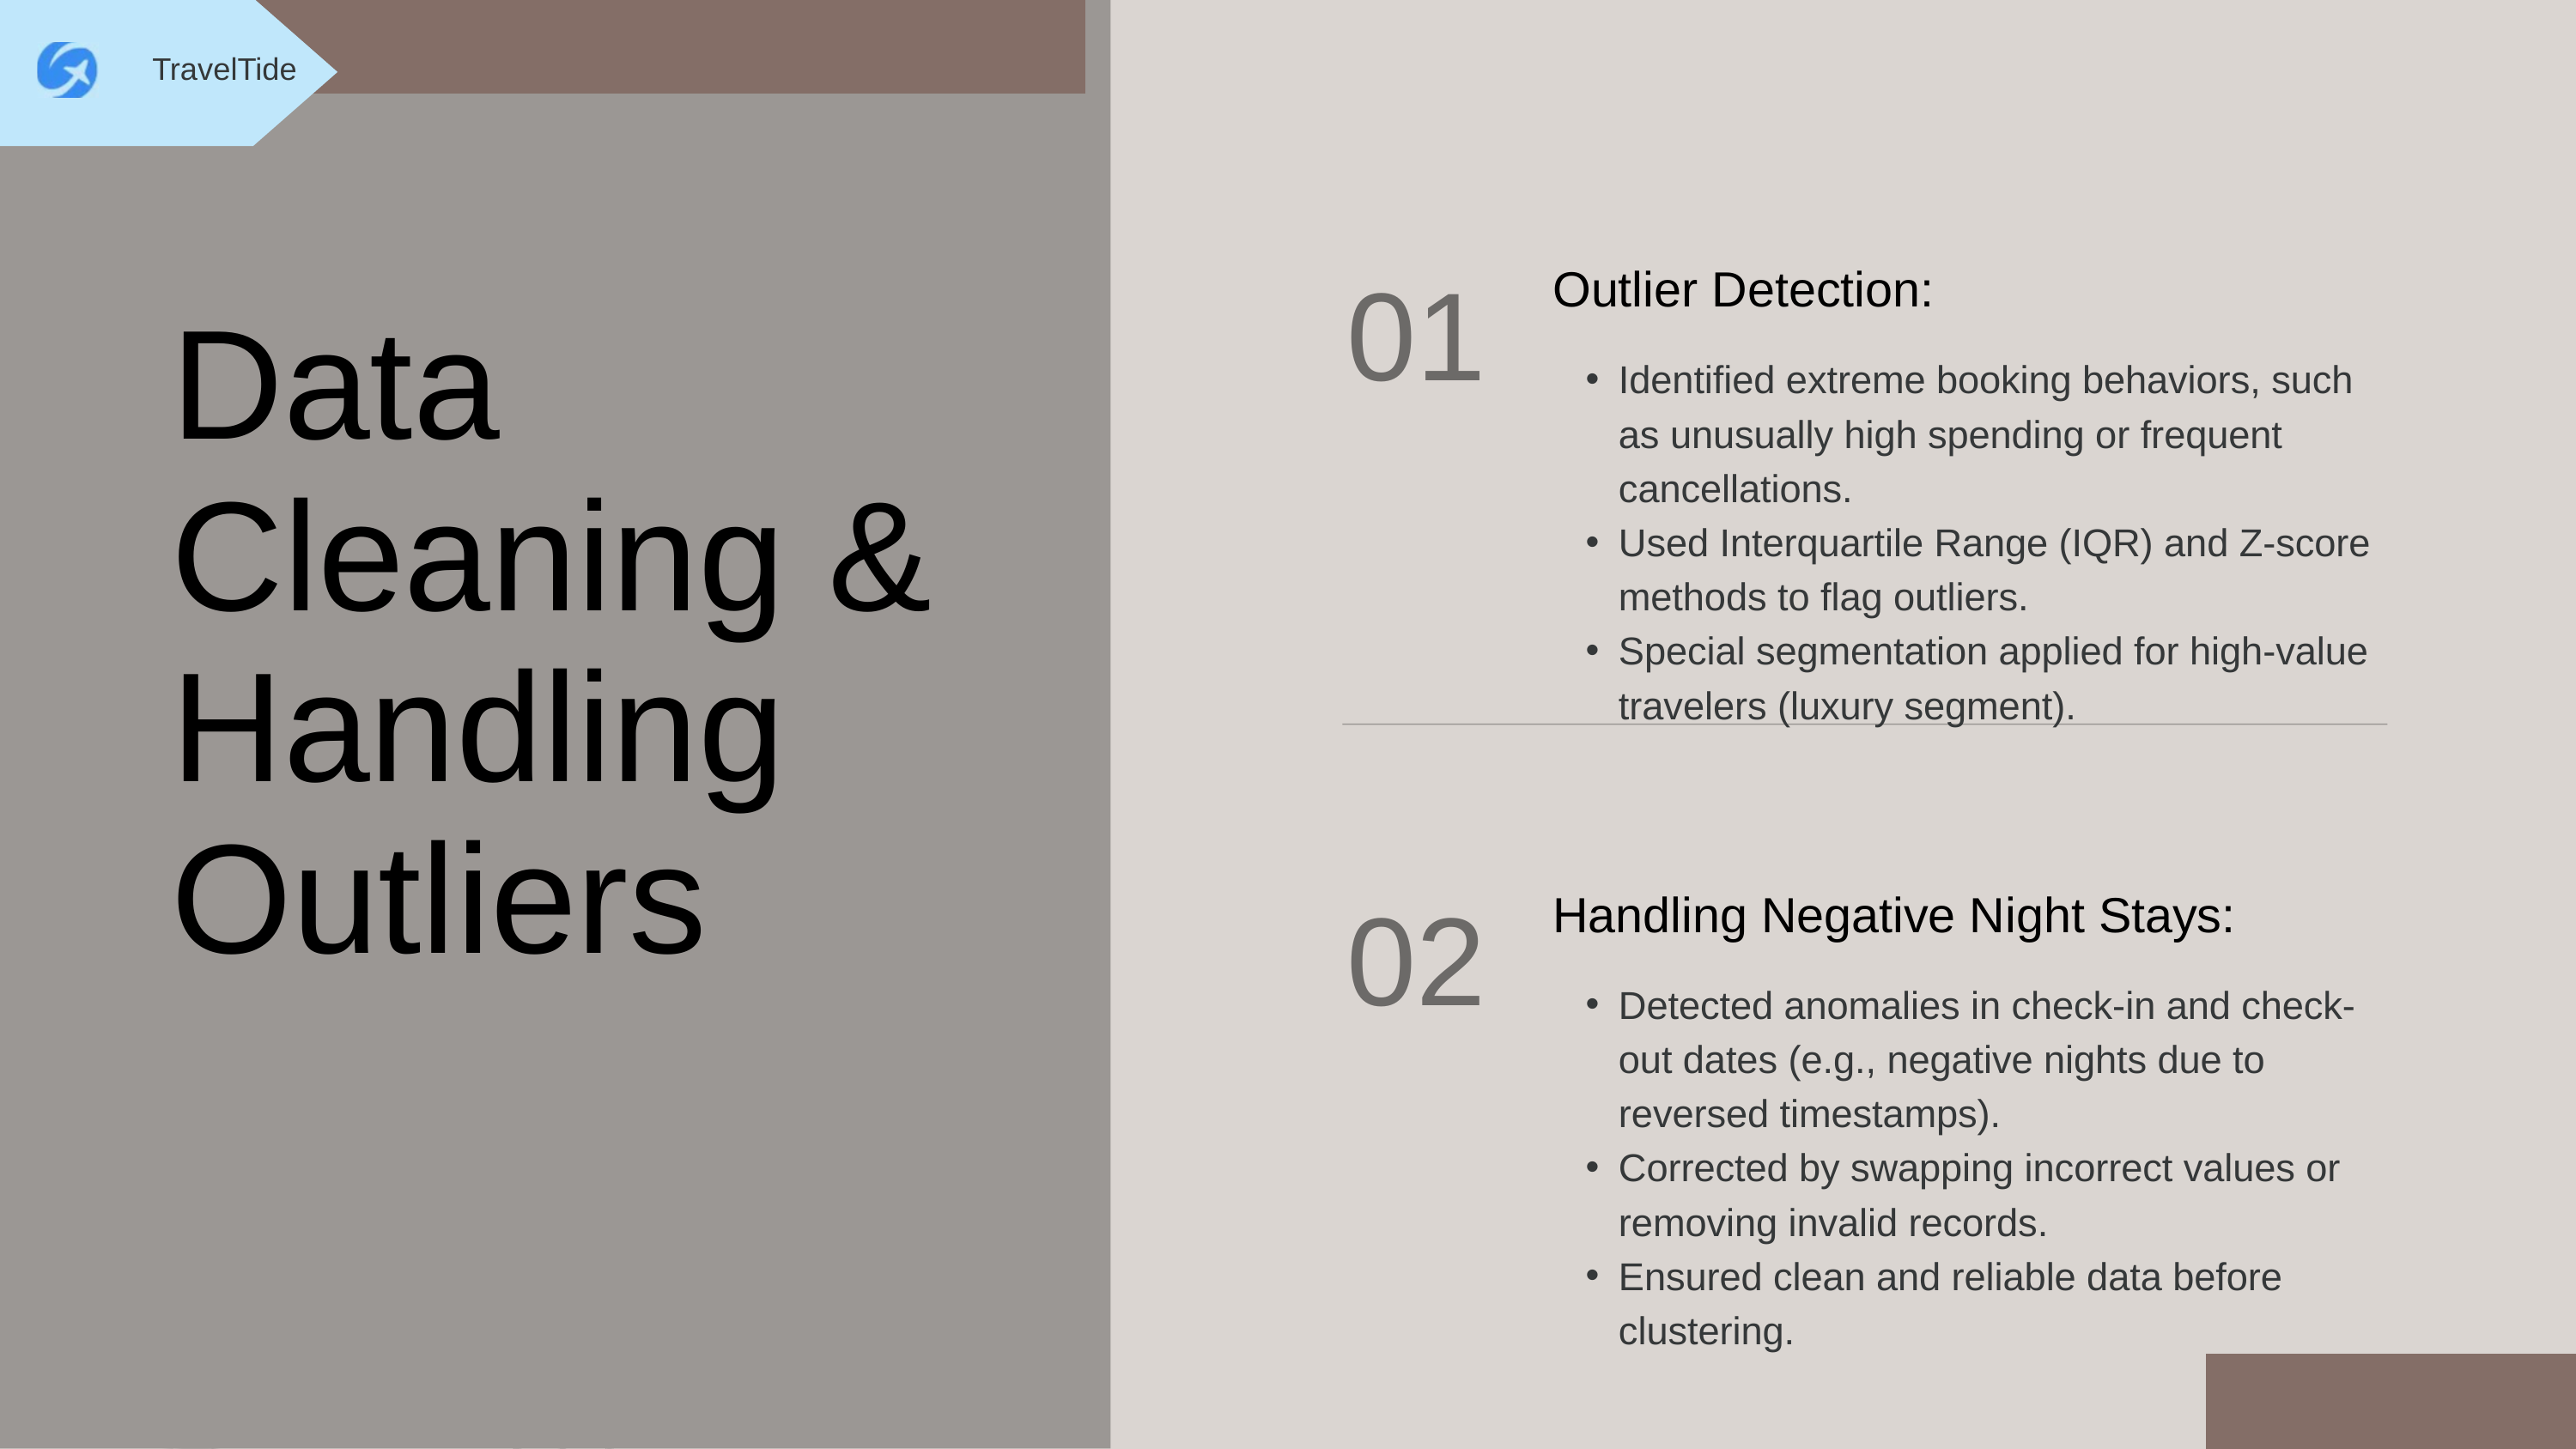

TravelTide
Outlier Detection:
Identified extreme booking behaviors, such as unusually high spending or frequent cancellations.
Used Interquartile Range (IQR) and Z-score methods to flag outliers.
Special segmentation applied for high-value travelers (luxury segment).
01
Data Cleaning & Handling Outliers

Handling Negative Night Stays:
Detected anomalies in check-in and check-out dates (e.g., negative nights due to reversed timestamps).
Corrected by swapping incorrect values or removing invalid records.
Ensured clean and reliable data before clustering.
02